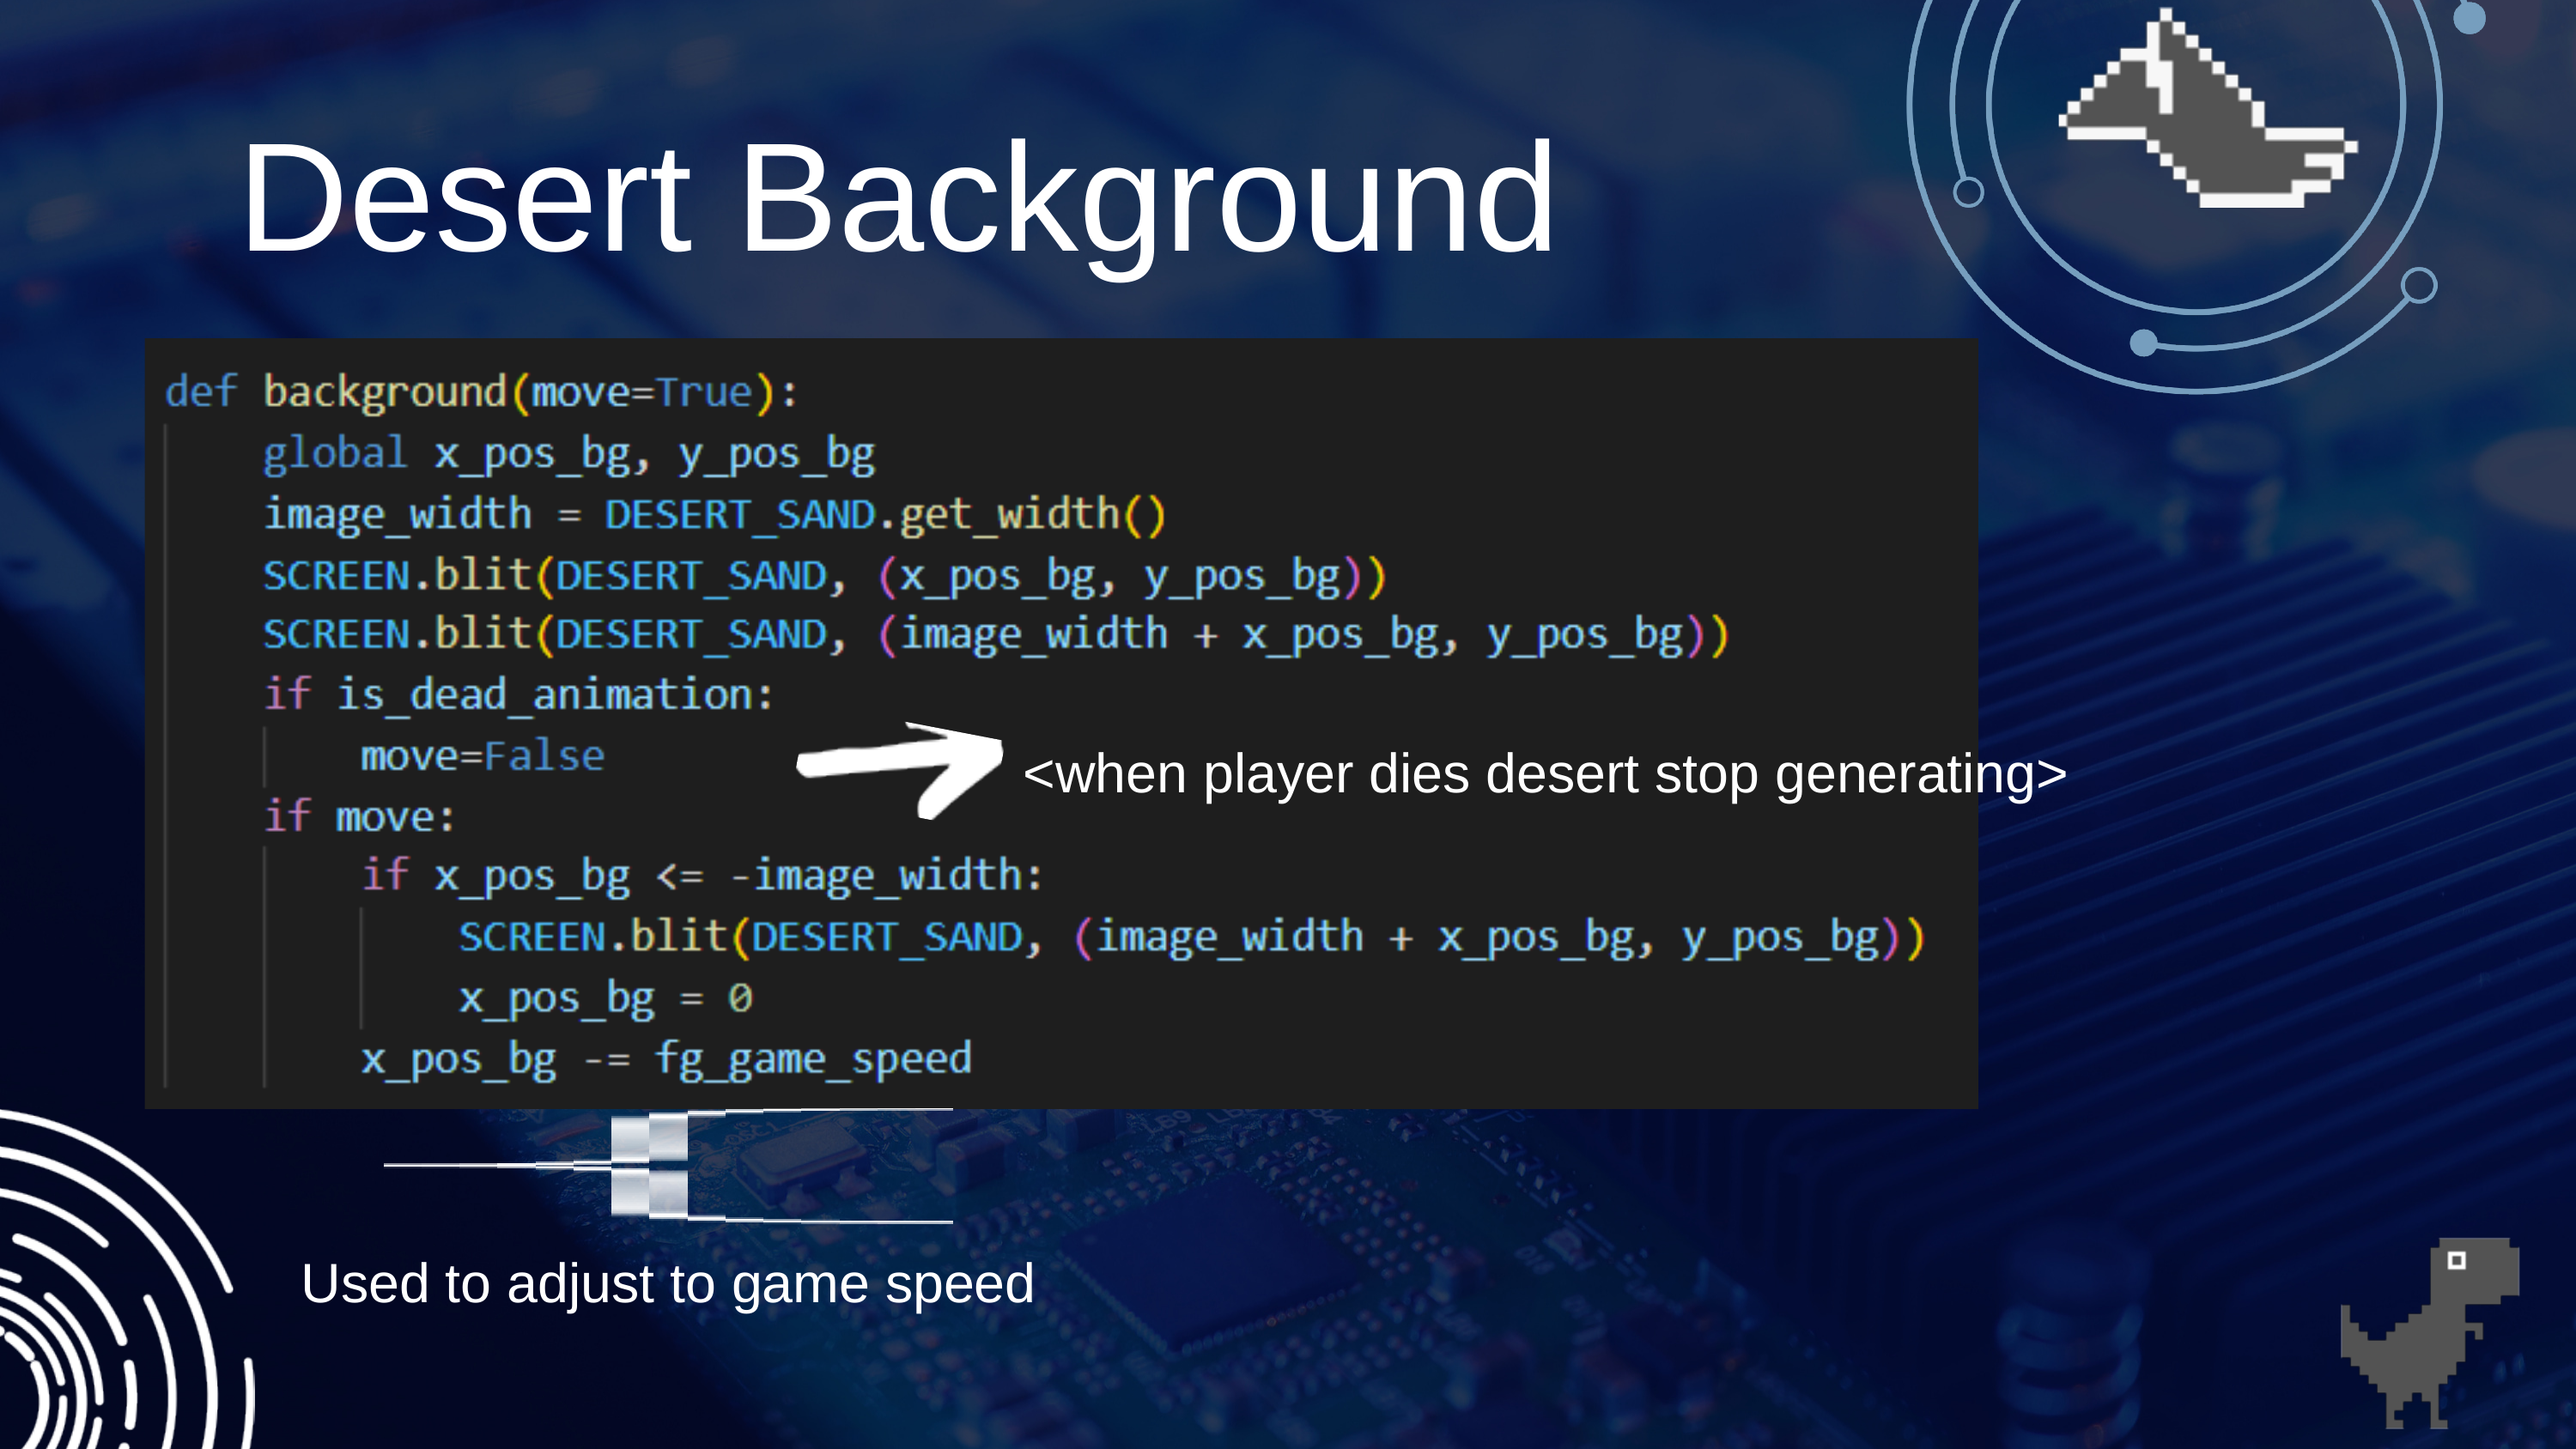

Desert Background

<when player dies desert stop generating>

Used to adjust to game speed